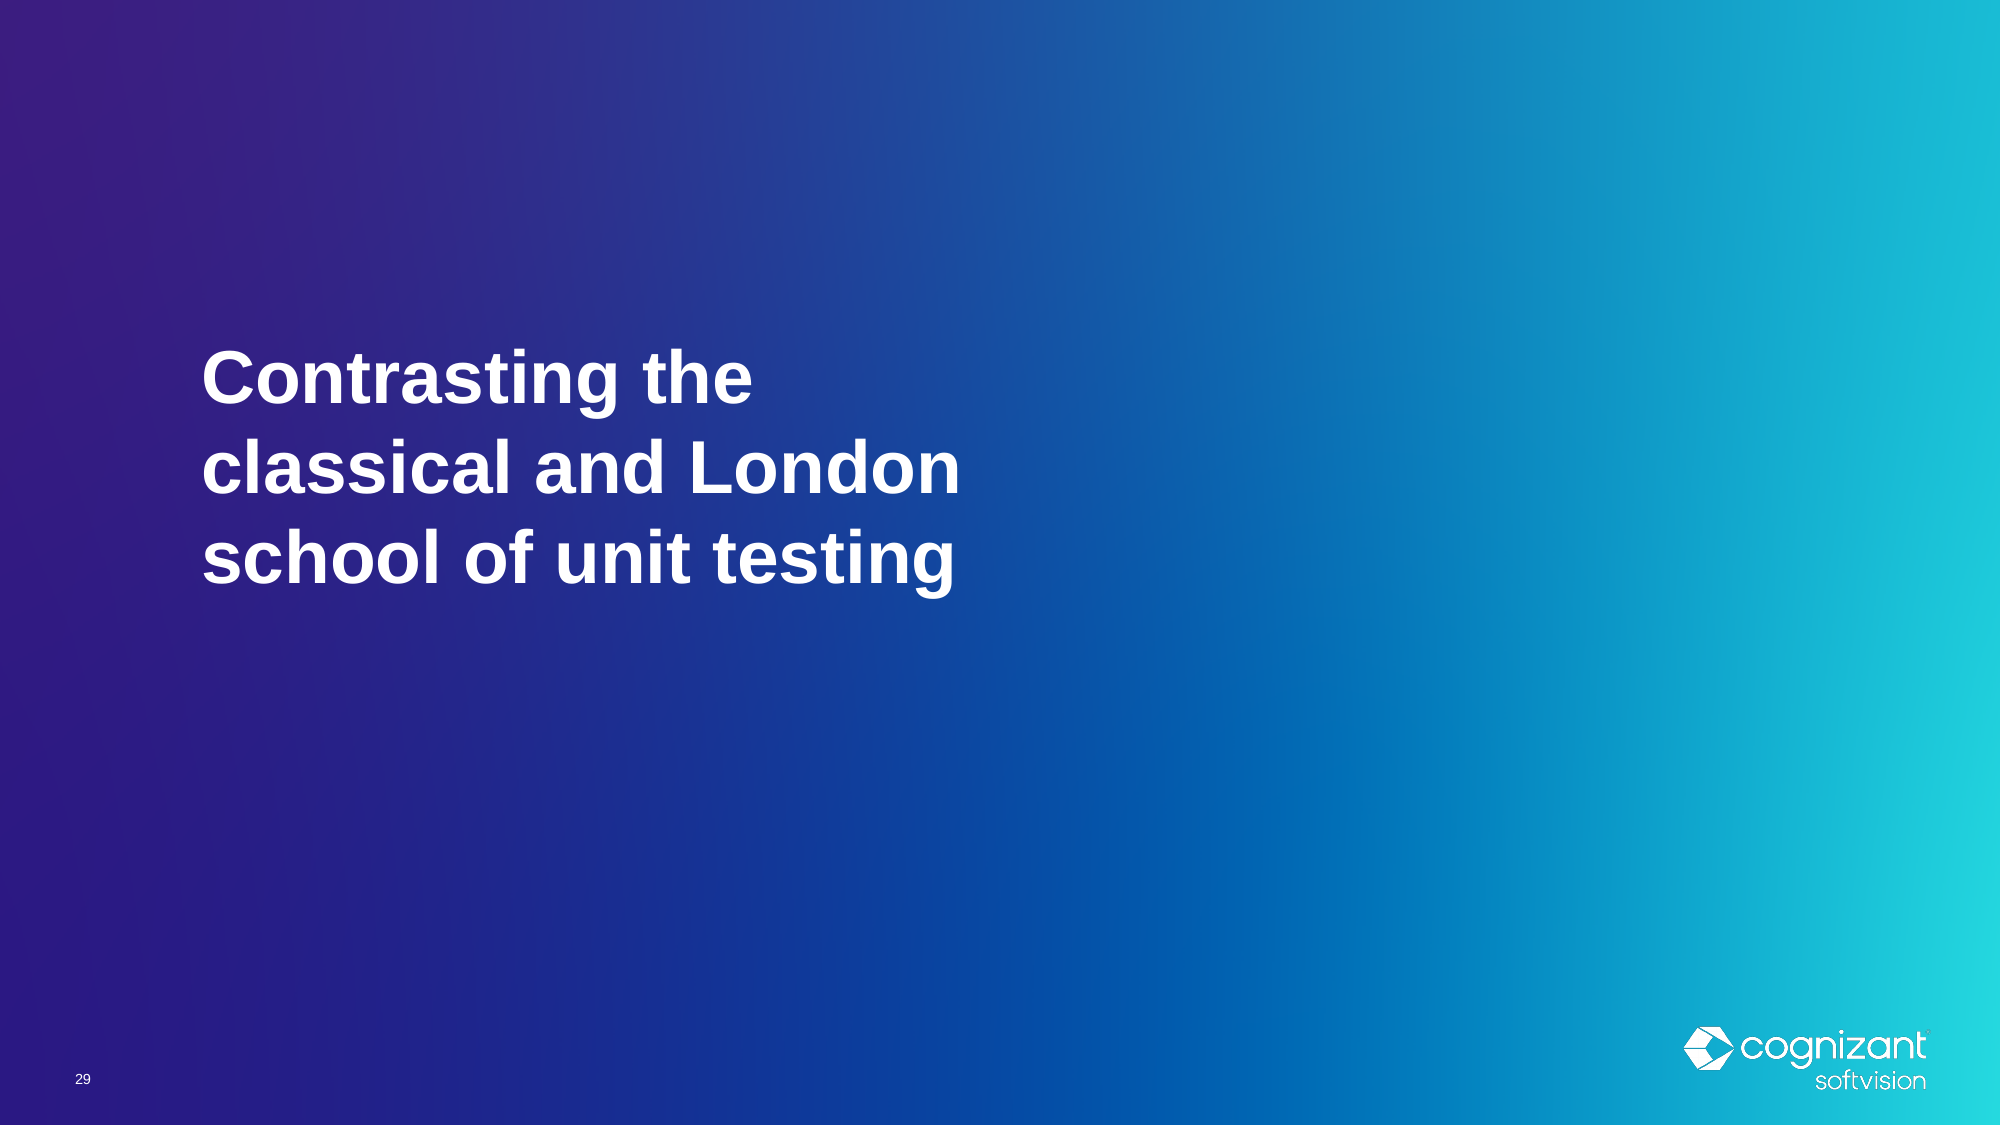

# Contrasting the classical and London school of unit testing
29